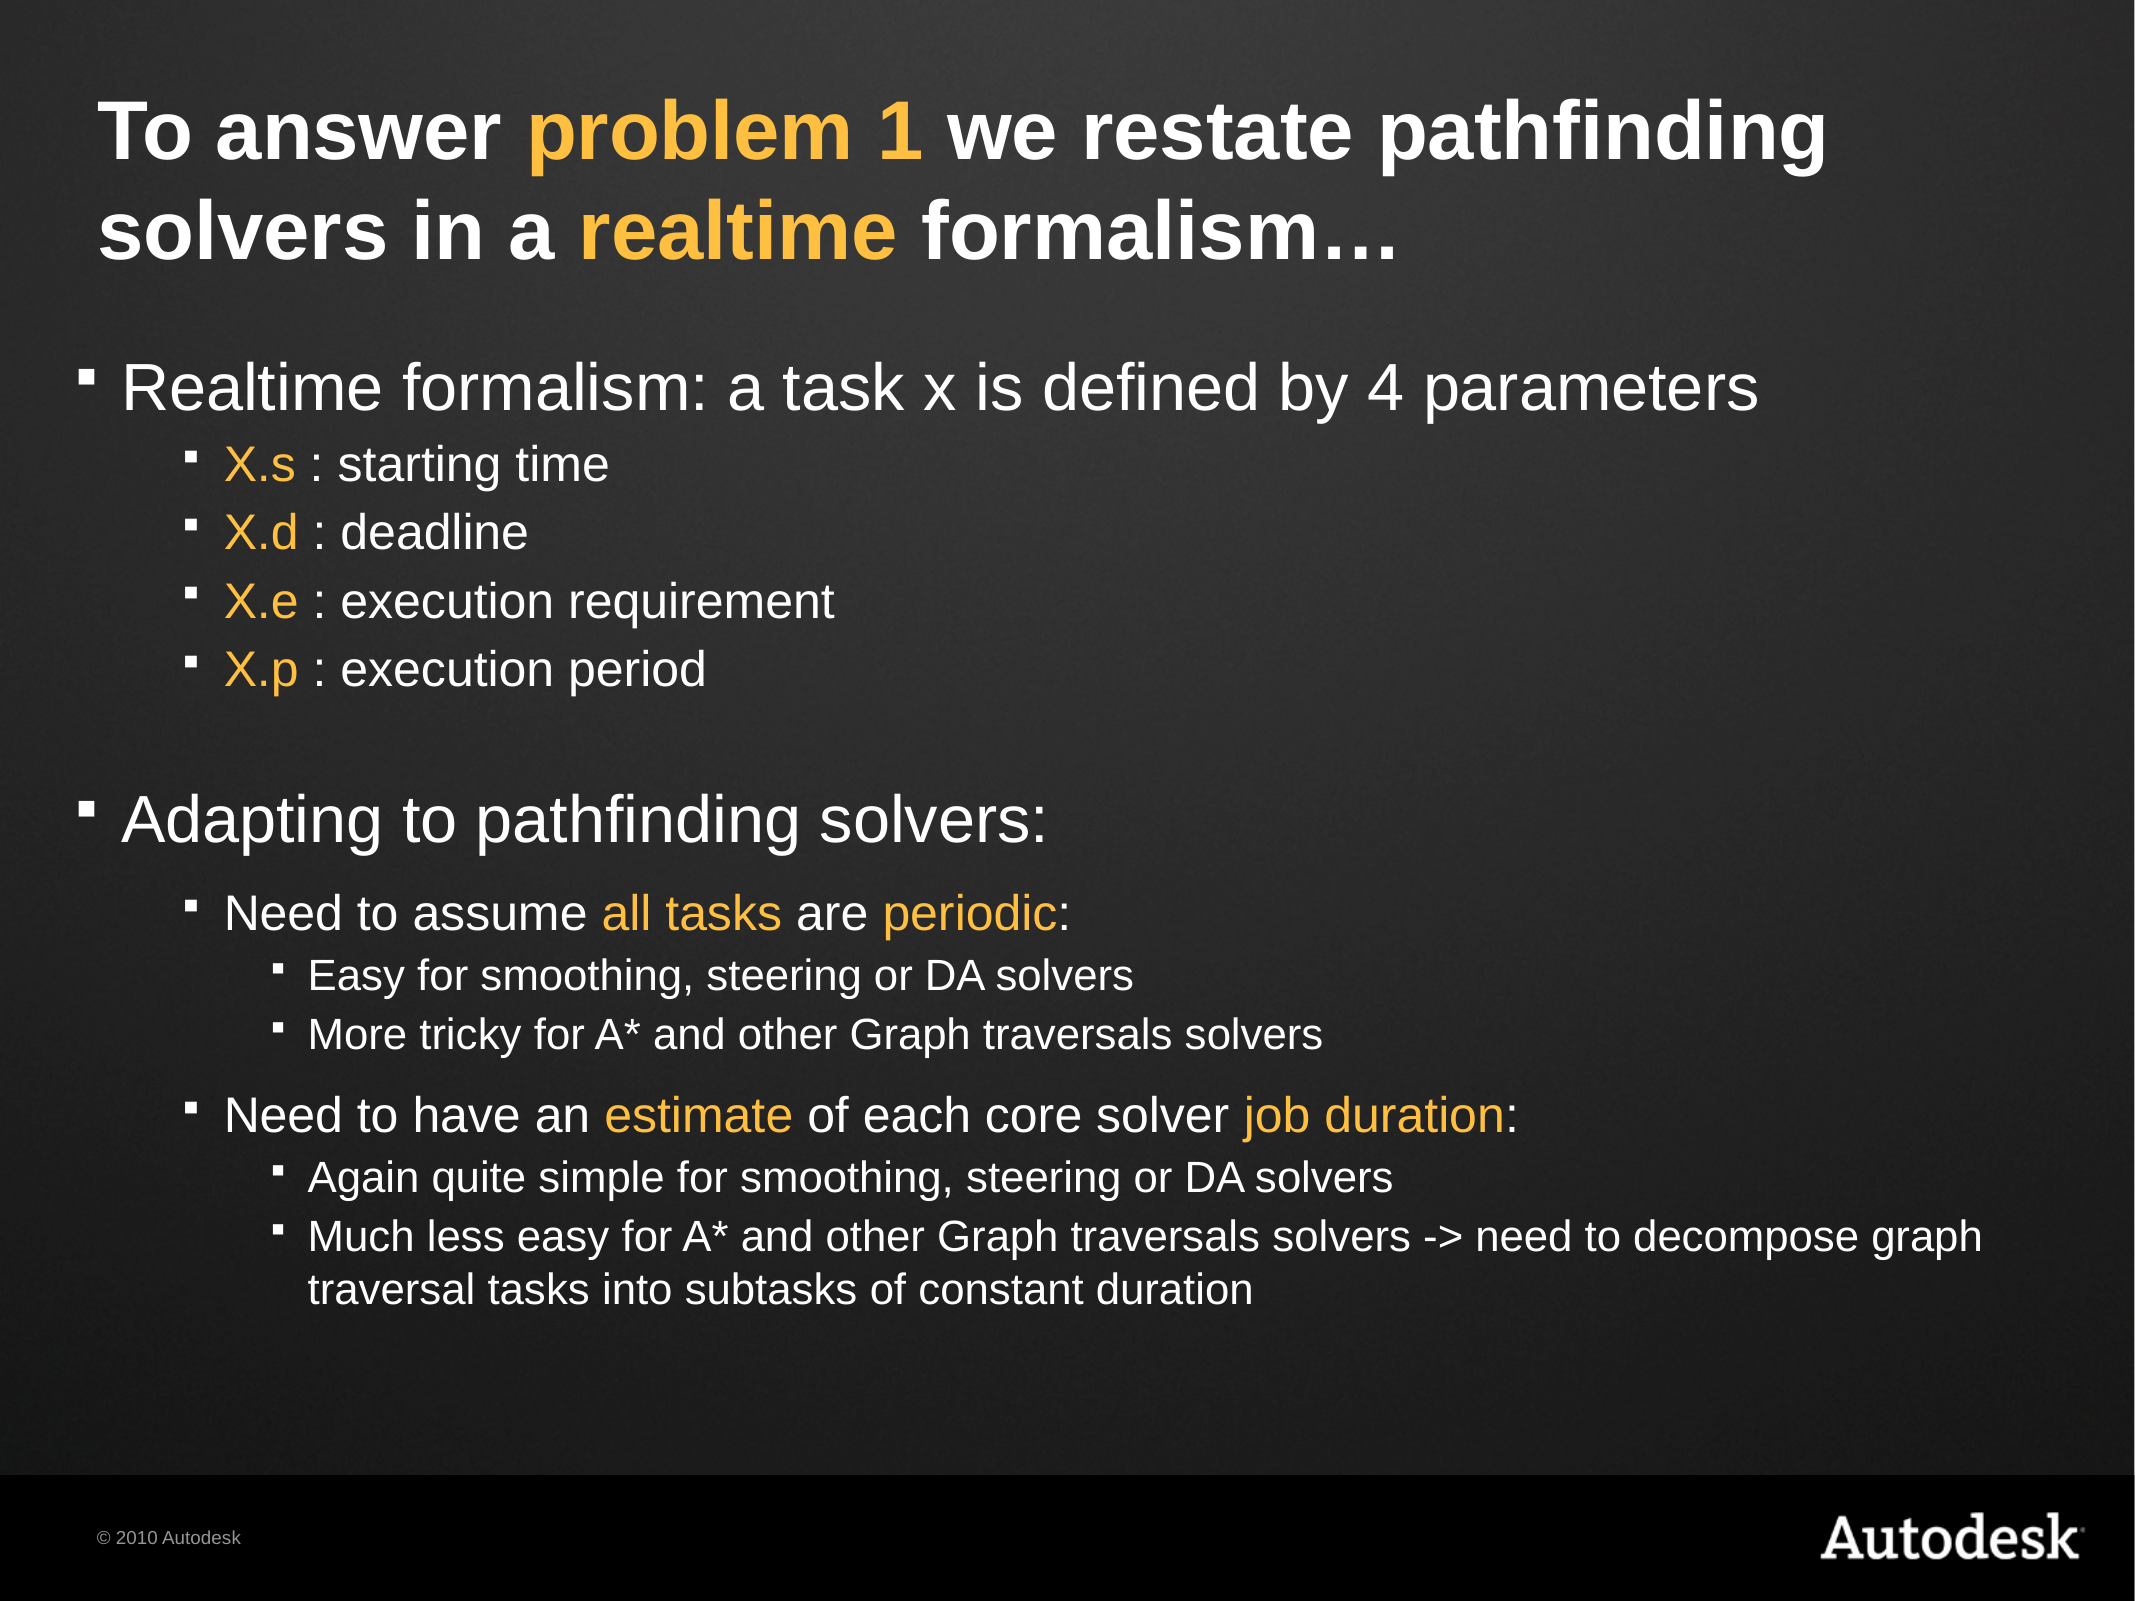

# To answer problem 1 we restate pathfinding solvers in a realtime formalism…
Realtime formalism: a task x is defined by 4 parameters
X.s : starting time
X.d : deadline
X.e : execution requirement
X.p : execution period

Adapting to pathfinding solvers:
Need to assume all tasks are periodic:
Easy for smoothing, steering or DA solvers
More tricky for A* and other Graph traversals solvers
Need to have an estimate of each core solver job duration:
Again quite simple for smoothing, steering or DA solvers
Much less easy for A* and other Graph traversals solvers -> need to decompose graph traversal tasks into subtasks of constant duration